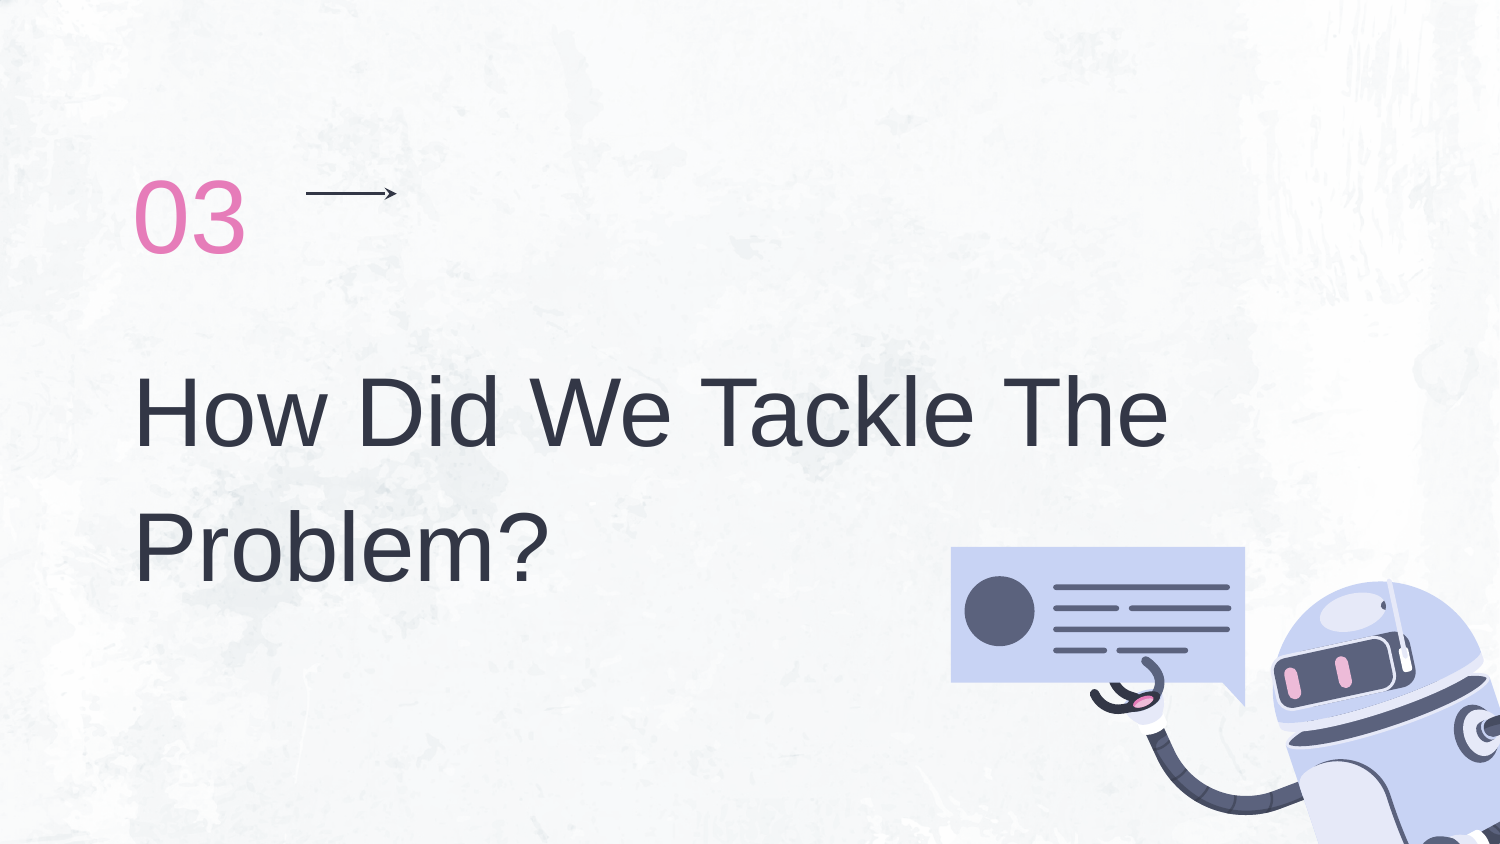

03
# How Did We Tackle The Problem?

(AI)